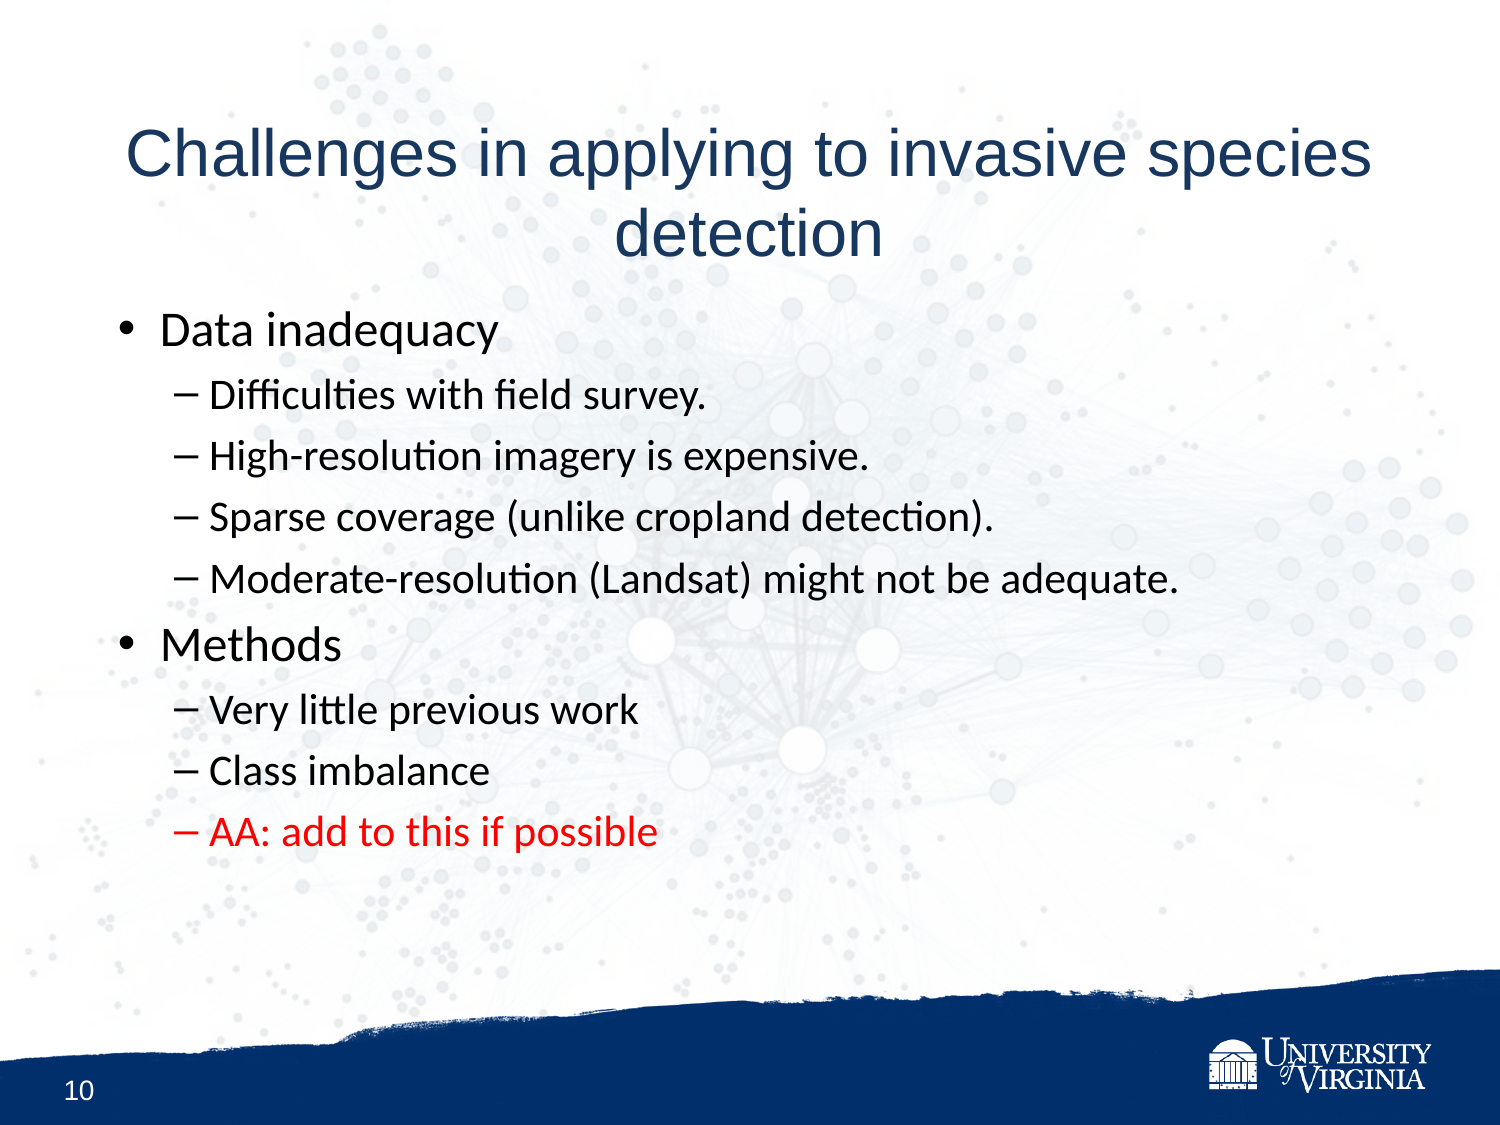

Challenges in applying to invasive species detection
Data inadequacy
Difficulties with field survey.
High-resolution imagery is expensive.
Sparse coverage (unlike cropland detection).
Moderate-resolution (Landsat) might not be adequate.
Methods
Very little previous work
Class imbalance
AA: add to this if possible

10